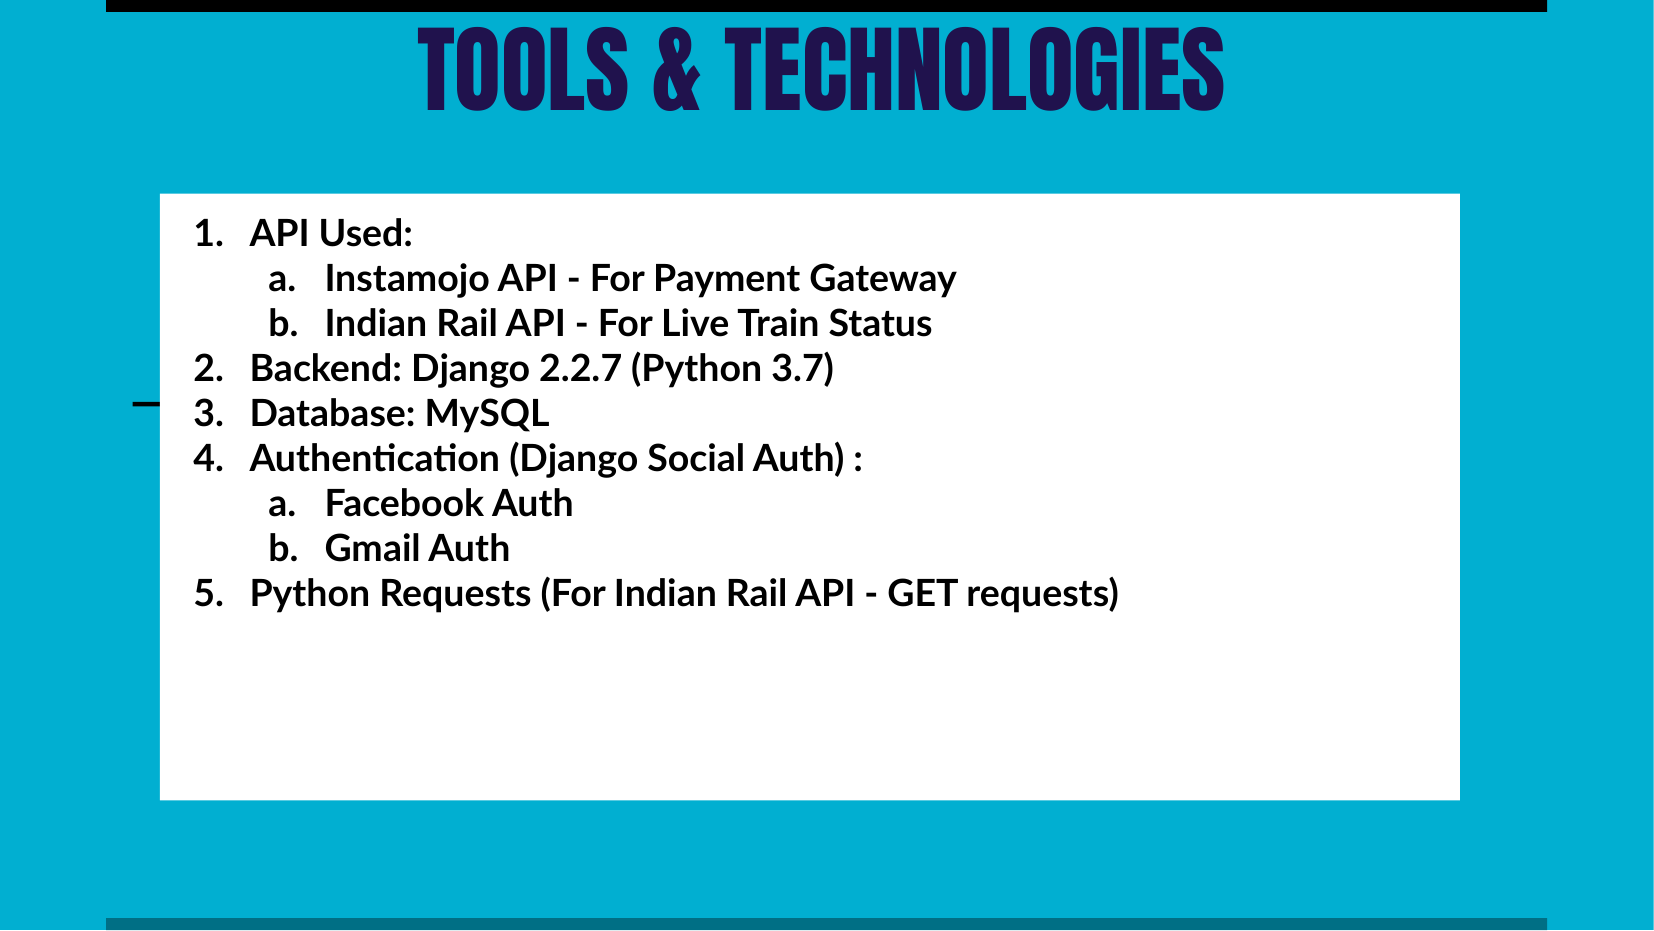

TOOLS & TECHNOLOGIES
API Used:
Instamojo API - For Payment Gateway
Indian Rail API - For Live Train Status
Backend: Django 2.2.7 (Python 3.7)
Database: MySQL
Authentication (Django Social Auth) :
Facebook Auth
Gmail Auth
Python Requests (For Indian Rail API - GET requests)